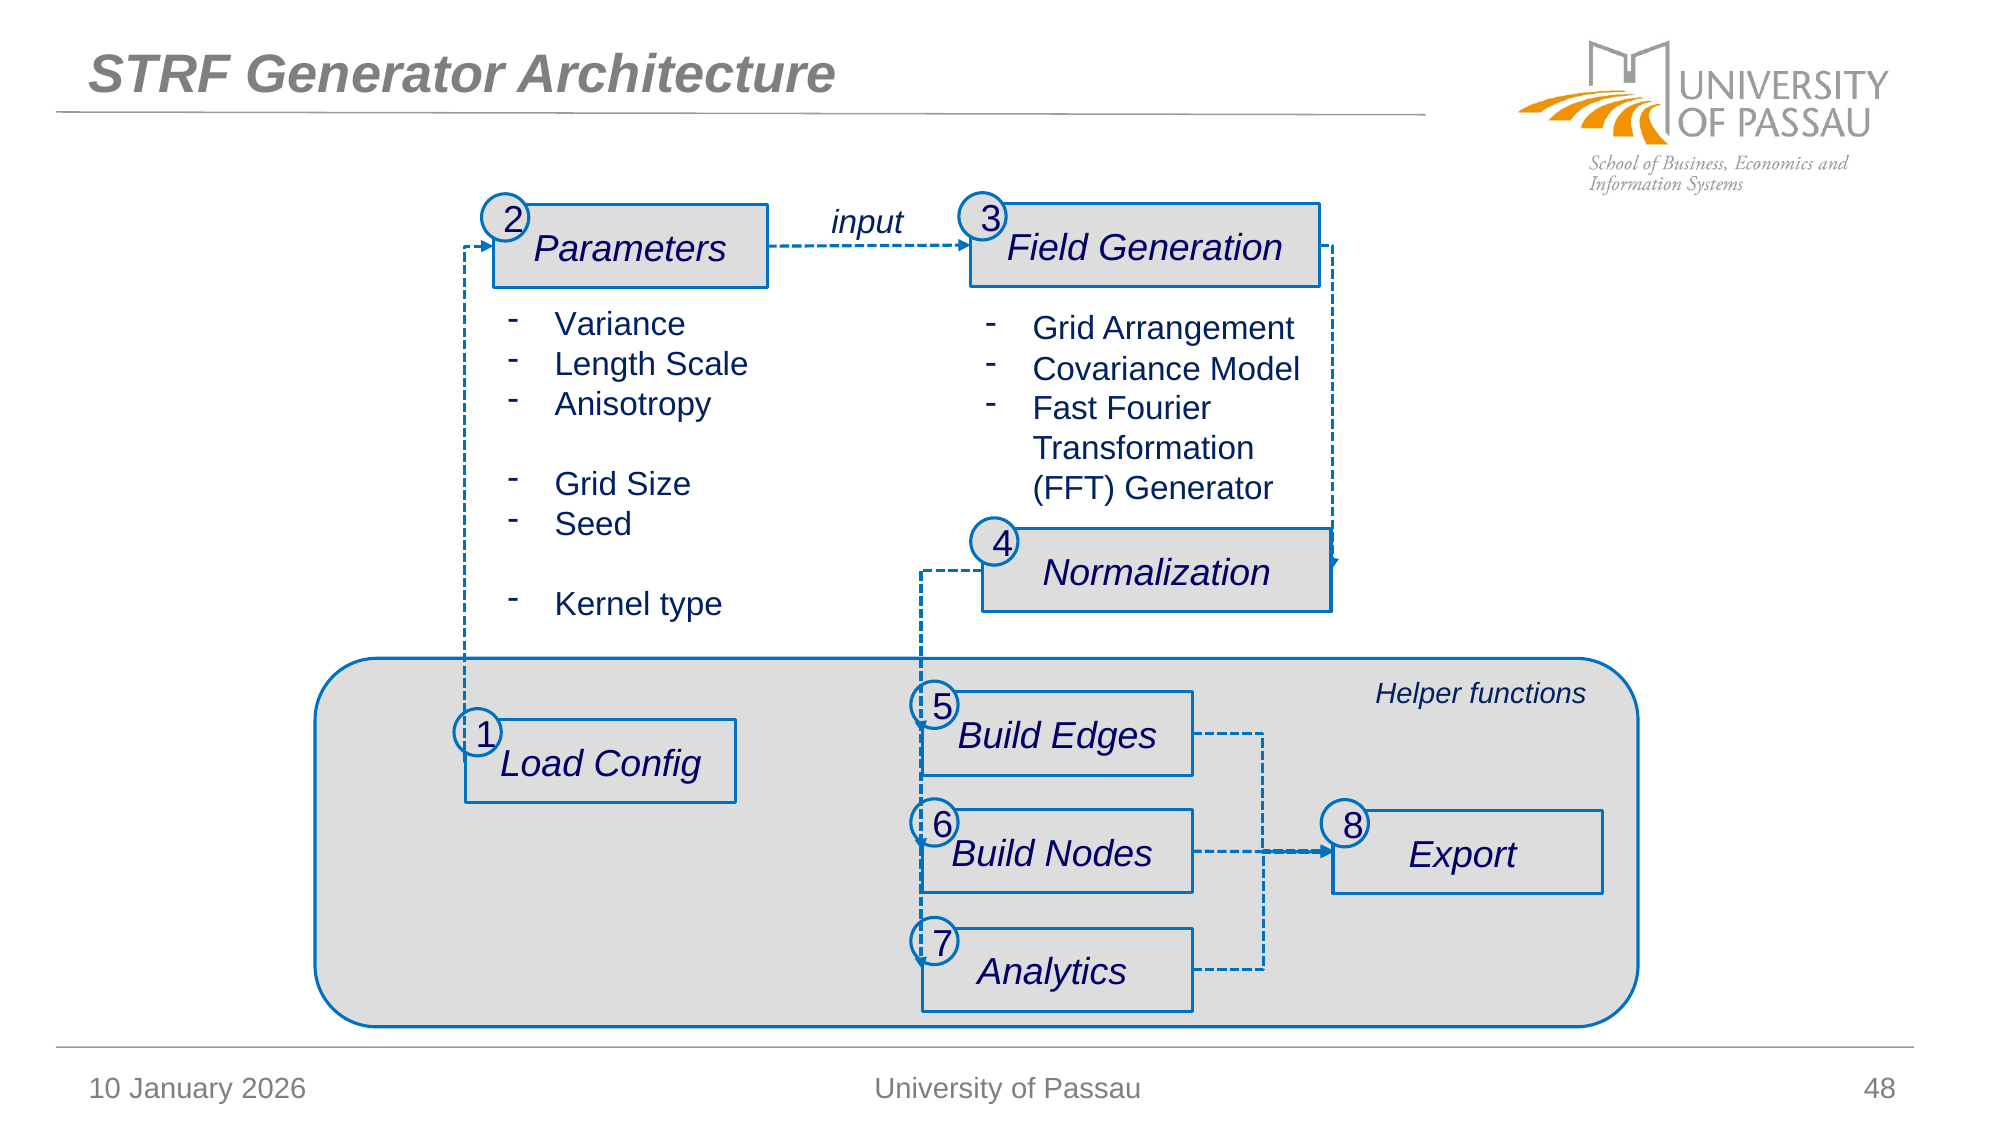

# STRF Generator Architecture
3
Field Generation
Grid Arrangement
Covariance Model
Fast Fourier Transformation (FFT) Generator
input
2
Parameters
Variance
Length Scale
Anisotropy

Grid Size
Seed

Kernel type
4
Normalization

Helper functions
5
Build Edges
1
Load Config
6
Build Nodes
8
Export
7
Analytics
10 January 2026
University of Passau
48